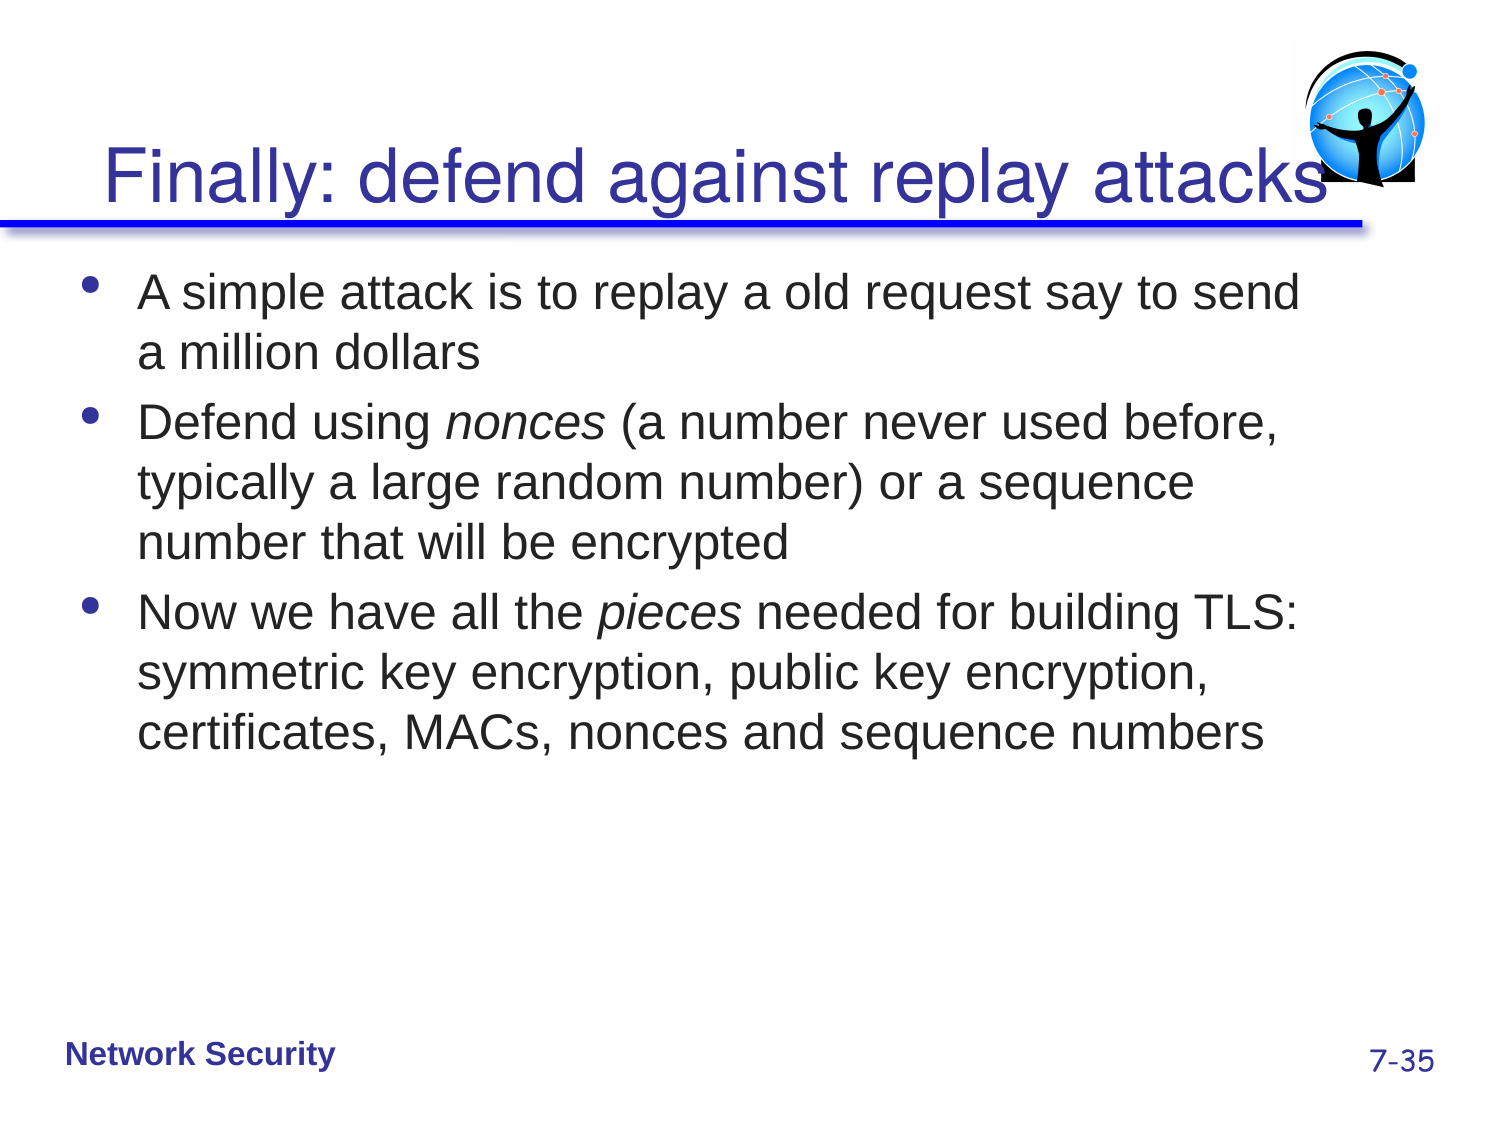

# Finally: defend against replay attacks
A simple attack is to replay a old request say to send a million dollars
Defend using nonces (a number never used before, typically a large random number) or a sequence number that will be encrypted
Now we have all the pieces needed for building TLS: symmetric key encryption, public key encryption, certificates, MACs, nonces and sequence numbers
Network Security
7-35